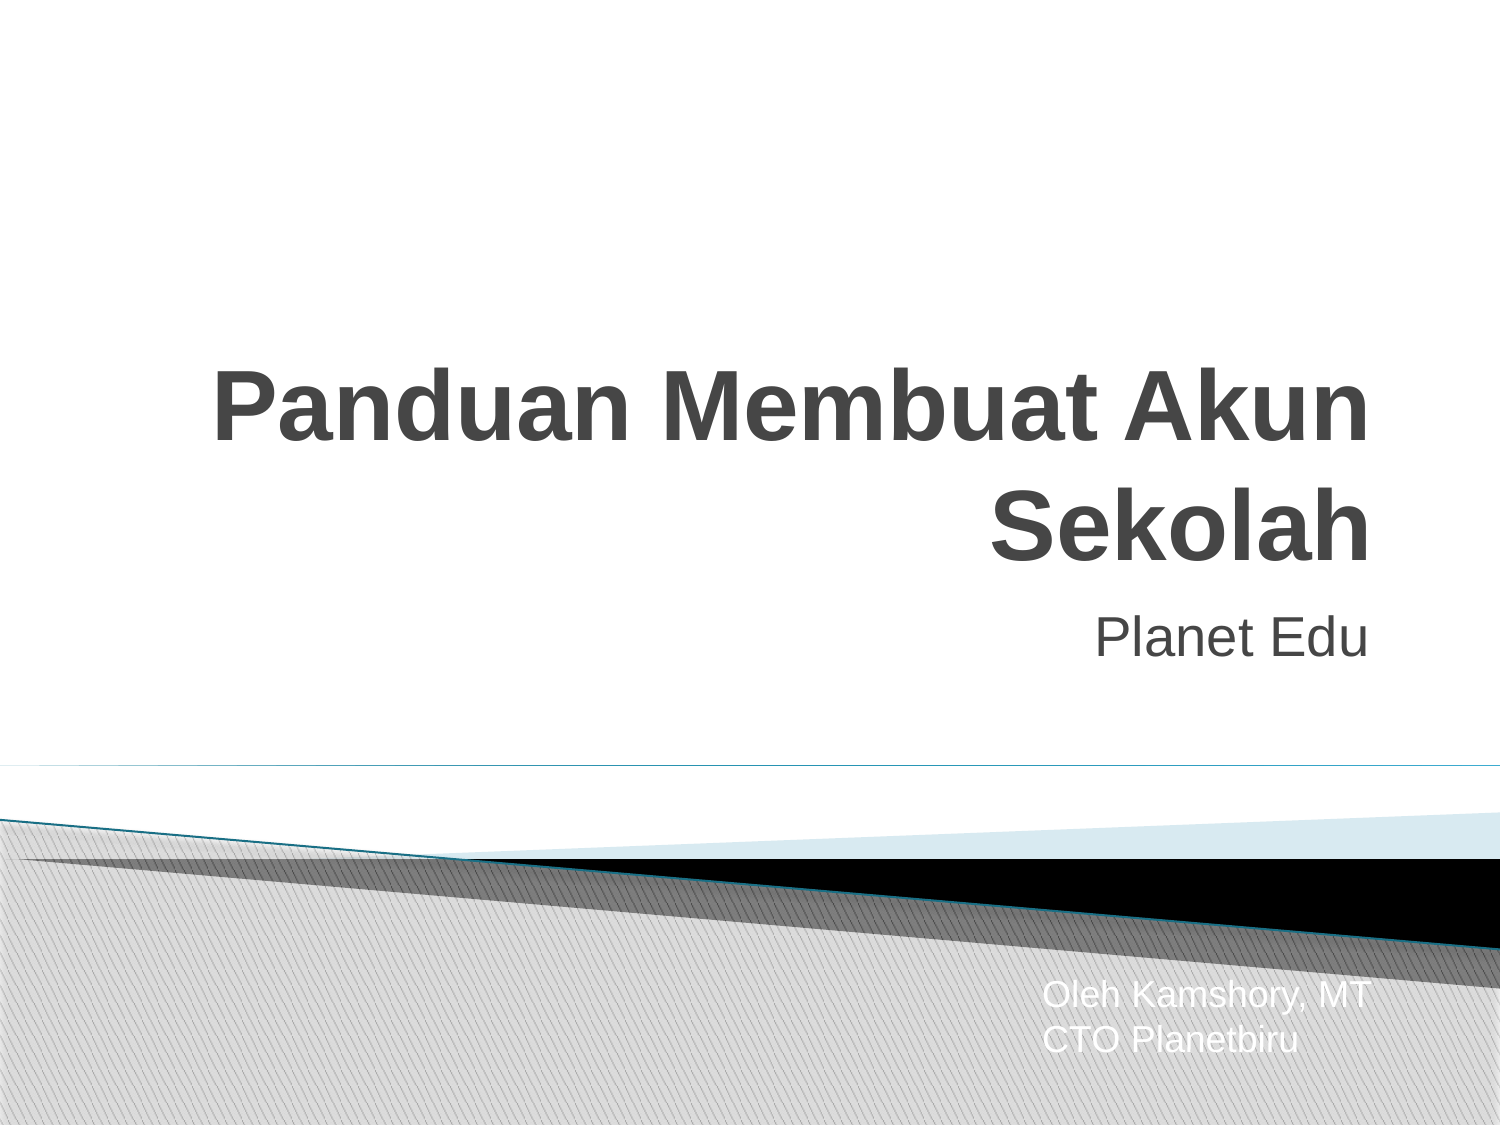

# Panduan Membuat Akun Sekolah
Planet Edu
Oleh Kamshory, MT
CTO Planetbiru